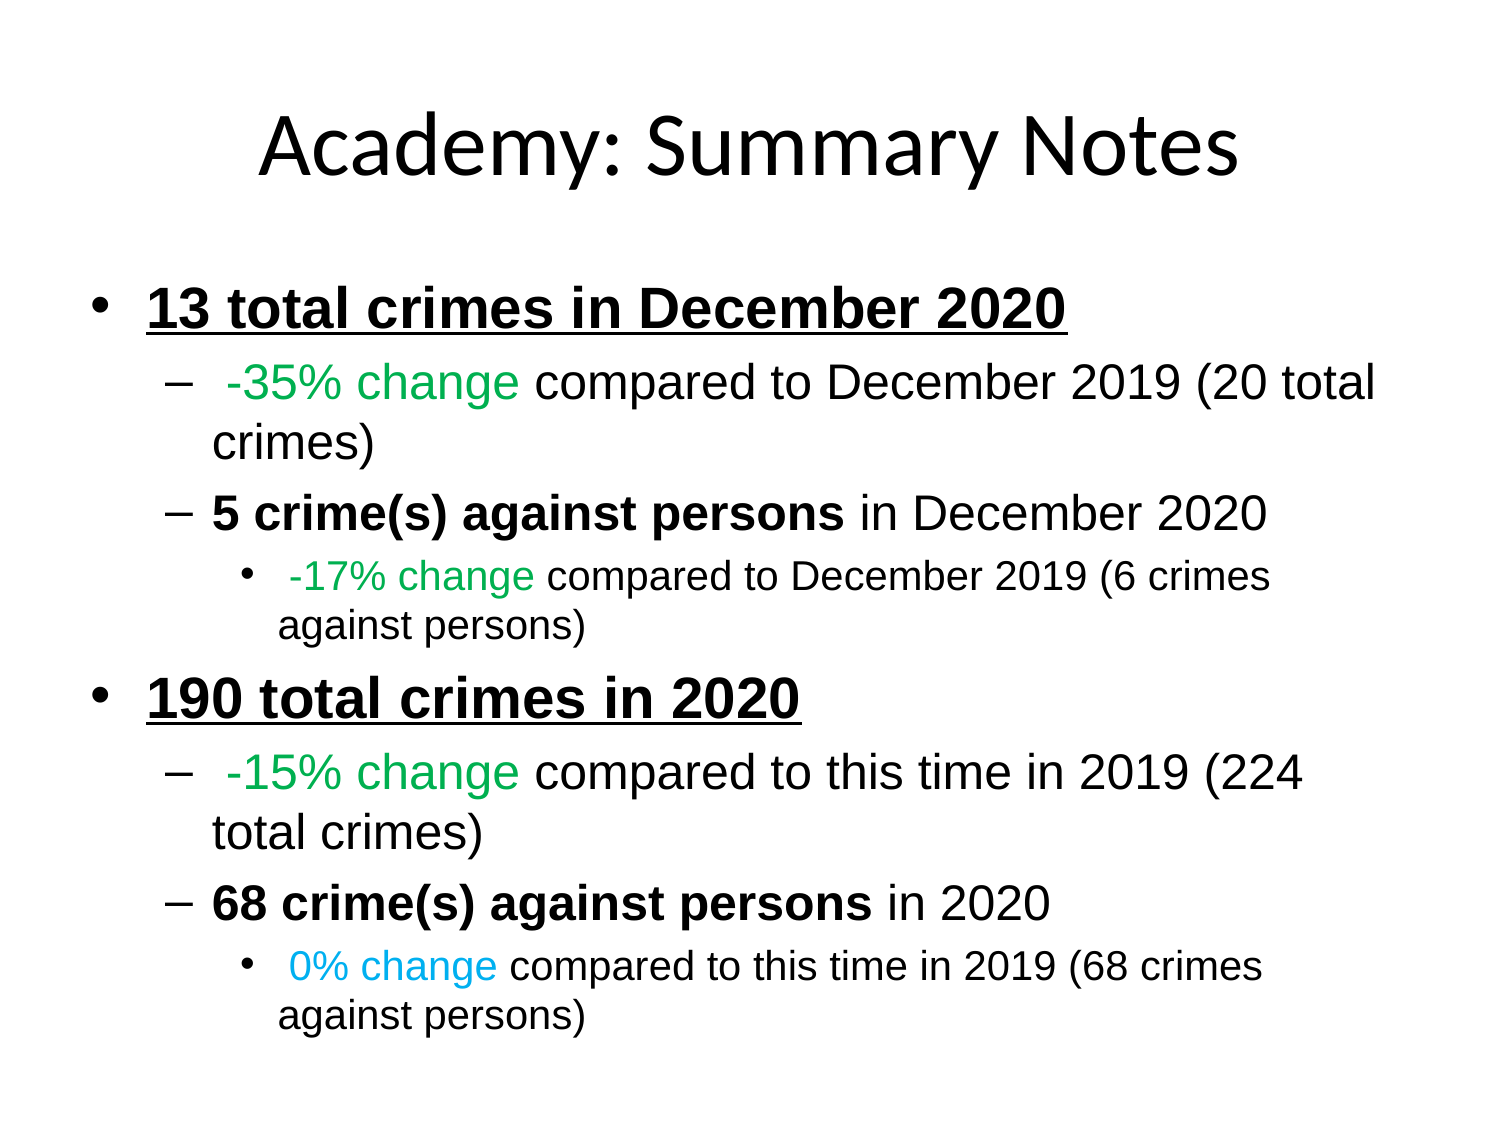

# Academy: Summary Notes
13 total crimes in December 2020
 -35% change compared to December 2019 (20 total crimes)
5 crime(s) against persons in December 2020
 -17% change compared to December 2019 (6 crimes against persons)
190 total crimes in 2020
 -15% change compared to this time in 2019 (224 total crimes)
68 crime(s) against persons in 2020
 0% change compared to this time in 2019 (68 crimes against persons)